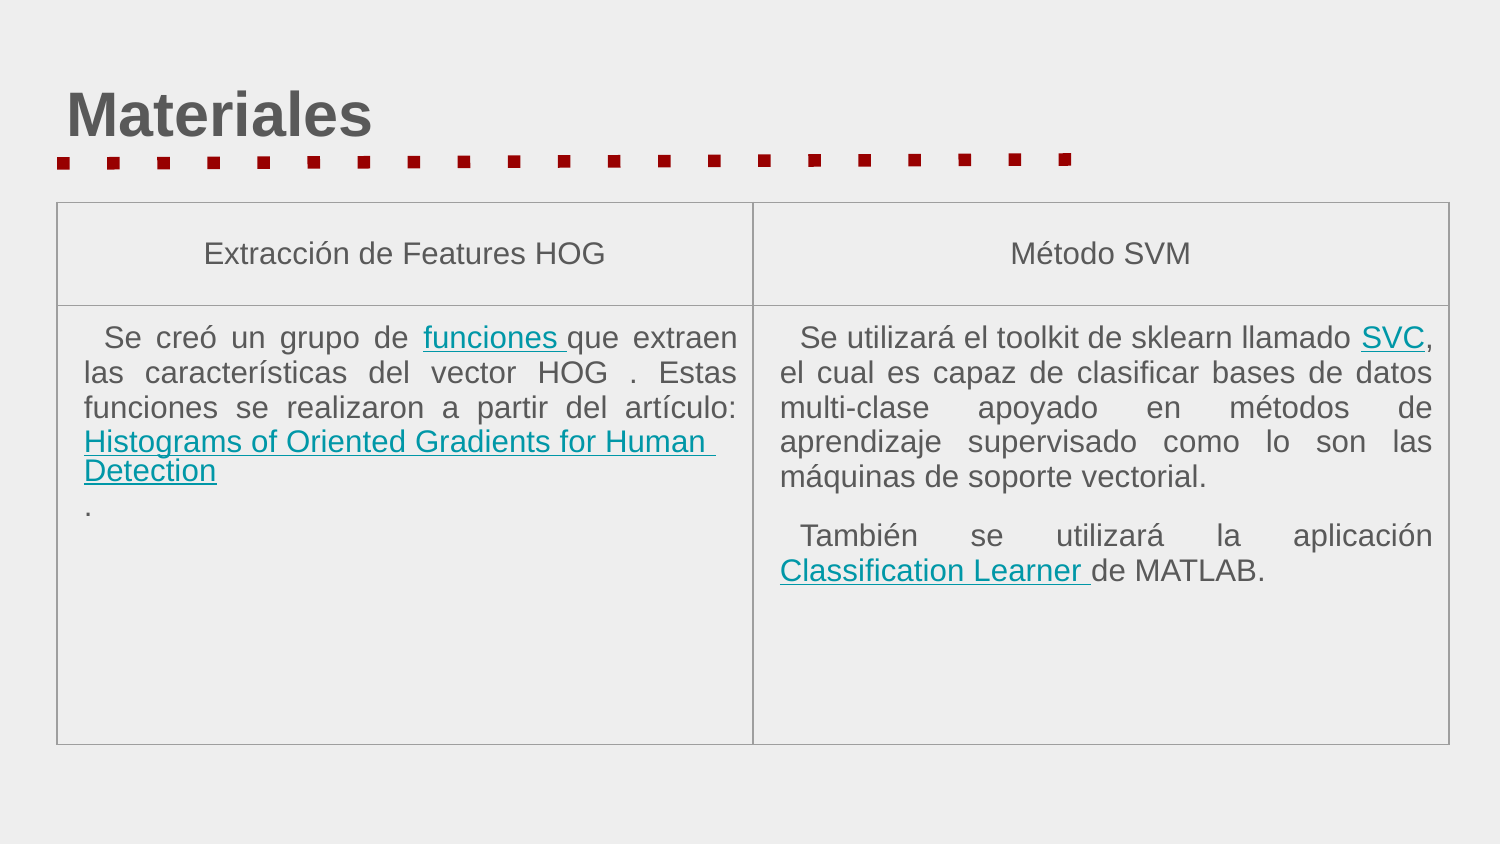

# Materiales

| Extracción de Features HOG | Método SVM |
| --- | --- |
| Se creó un grupo de funciones que extraen las características del vector HOG . Estas funciones se realizaron a partir del artículo: Histograms of Oriented Gradients for Human Detection. | Se utilizará el toolkit de sklearn llamado SVC, el cual es capaz de clasificar bases de datos multi-clase apoyado en métodos de aprendizaje supervisado como lo son las máquinas de soporte vectorial. También se utilizará la aplicación Classification Learner de MATLAB. |